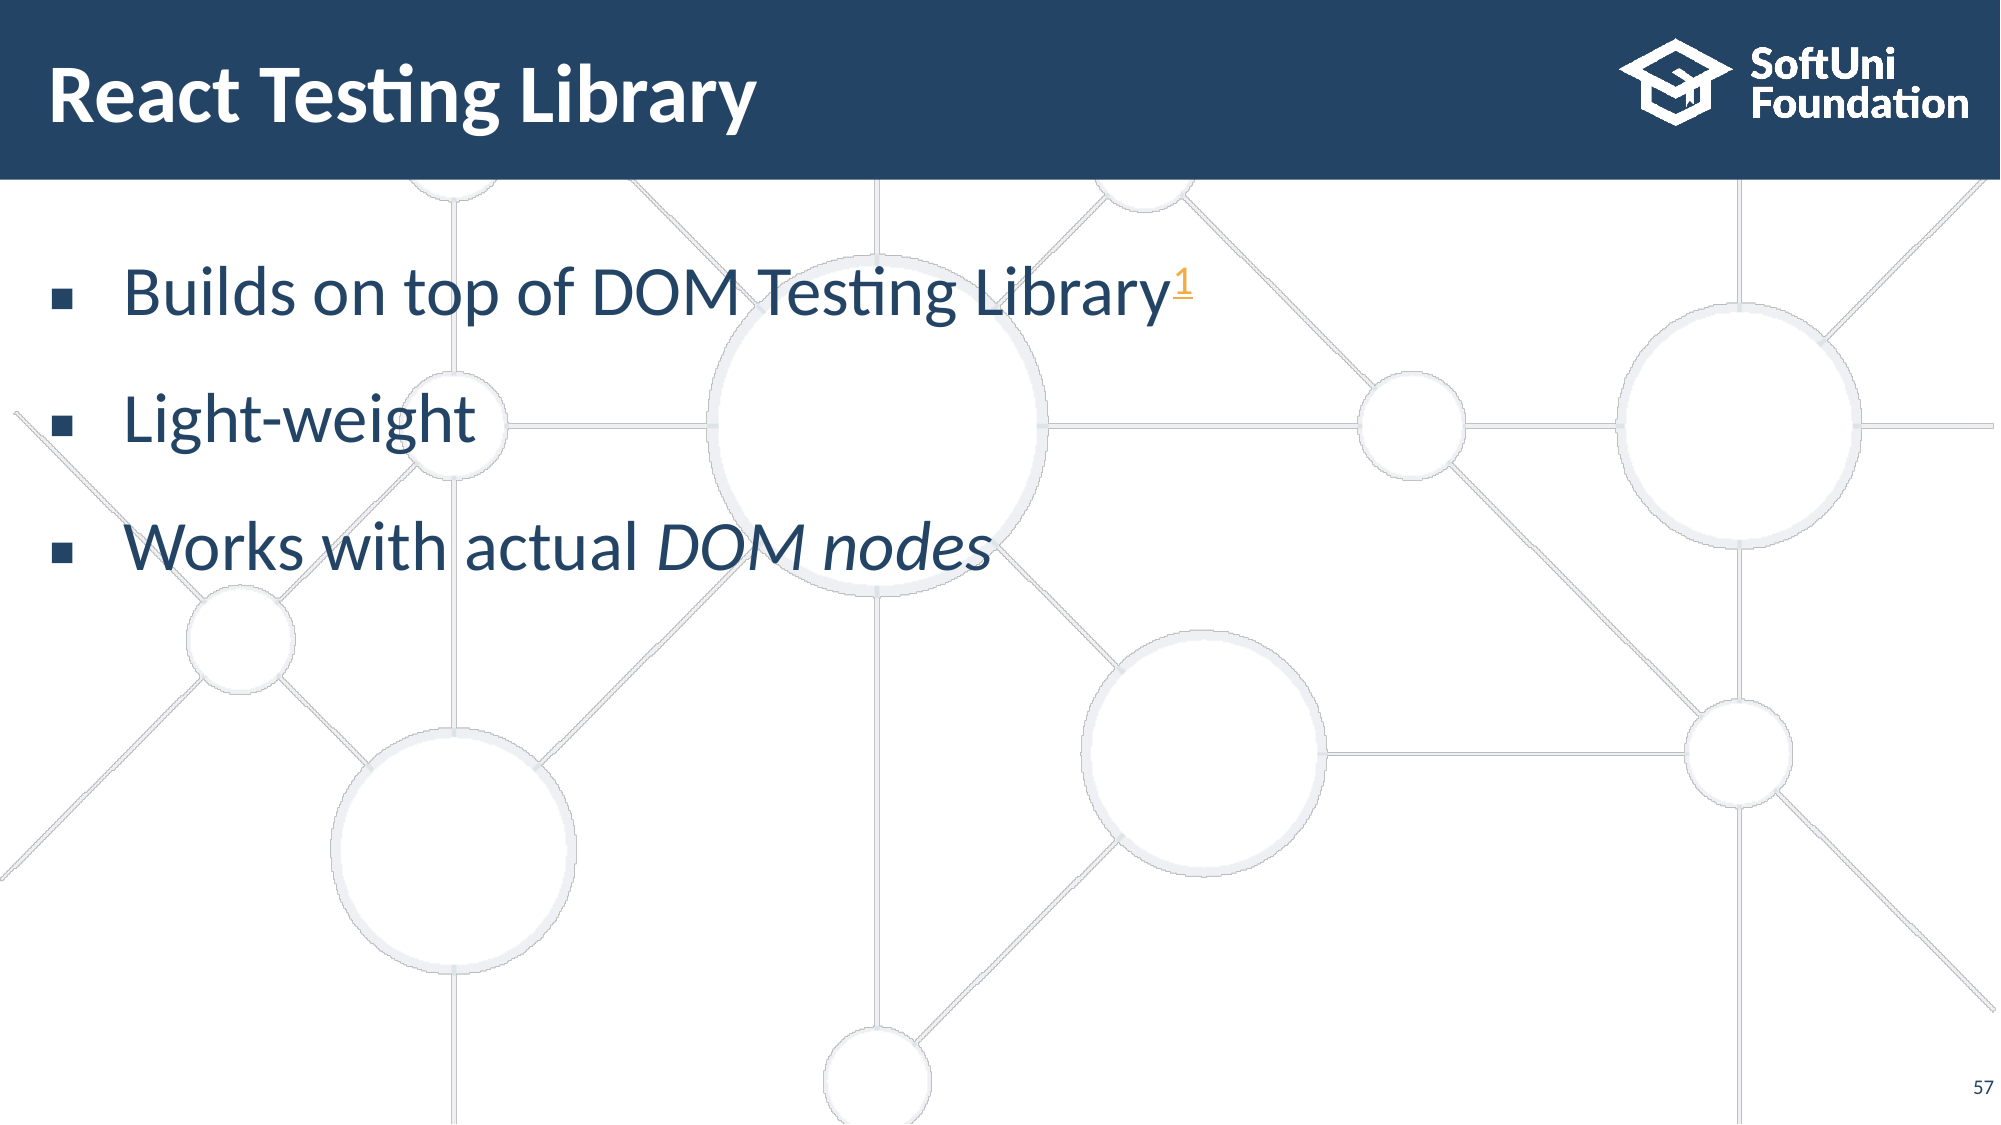

# React Testing Library
Builds on top of DOM Testing Library1
Light-weight
Works with actual DOM nodes

57